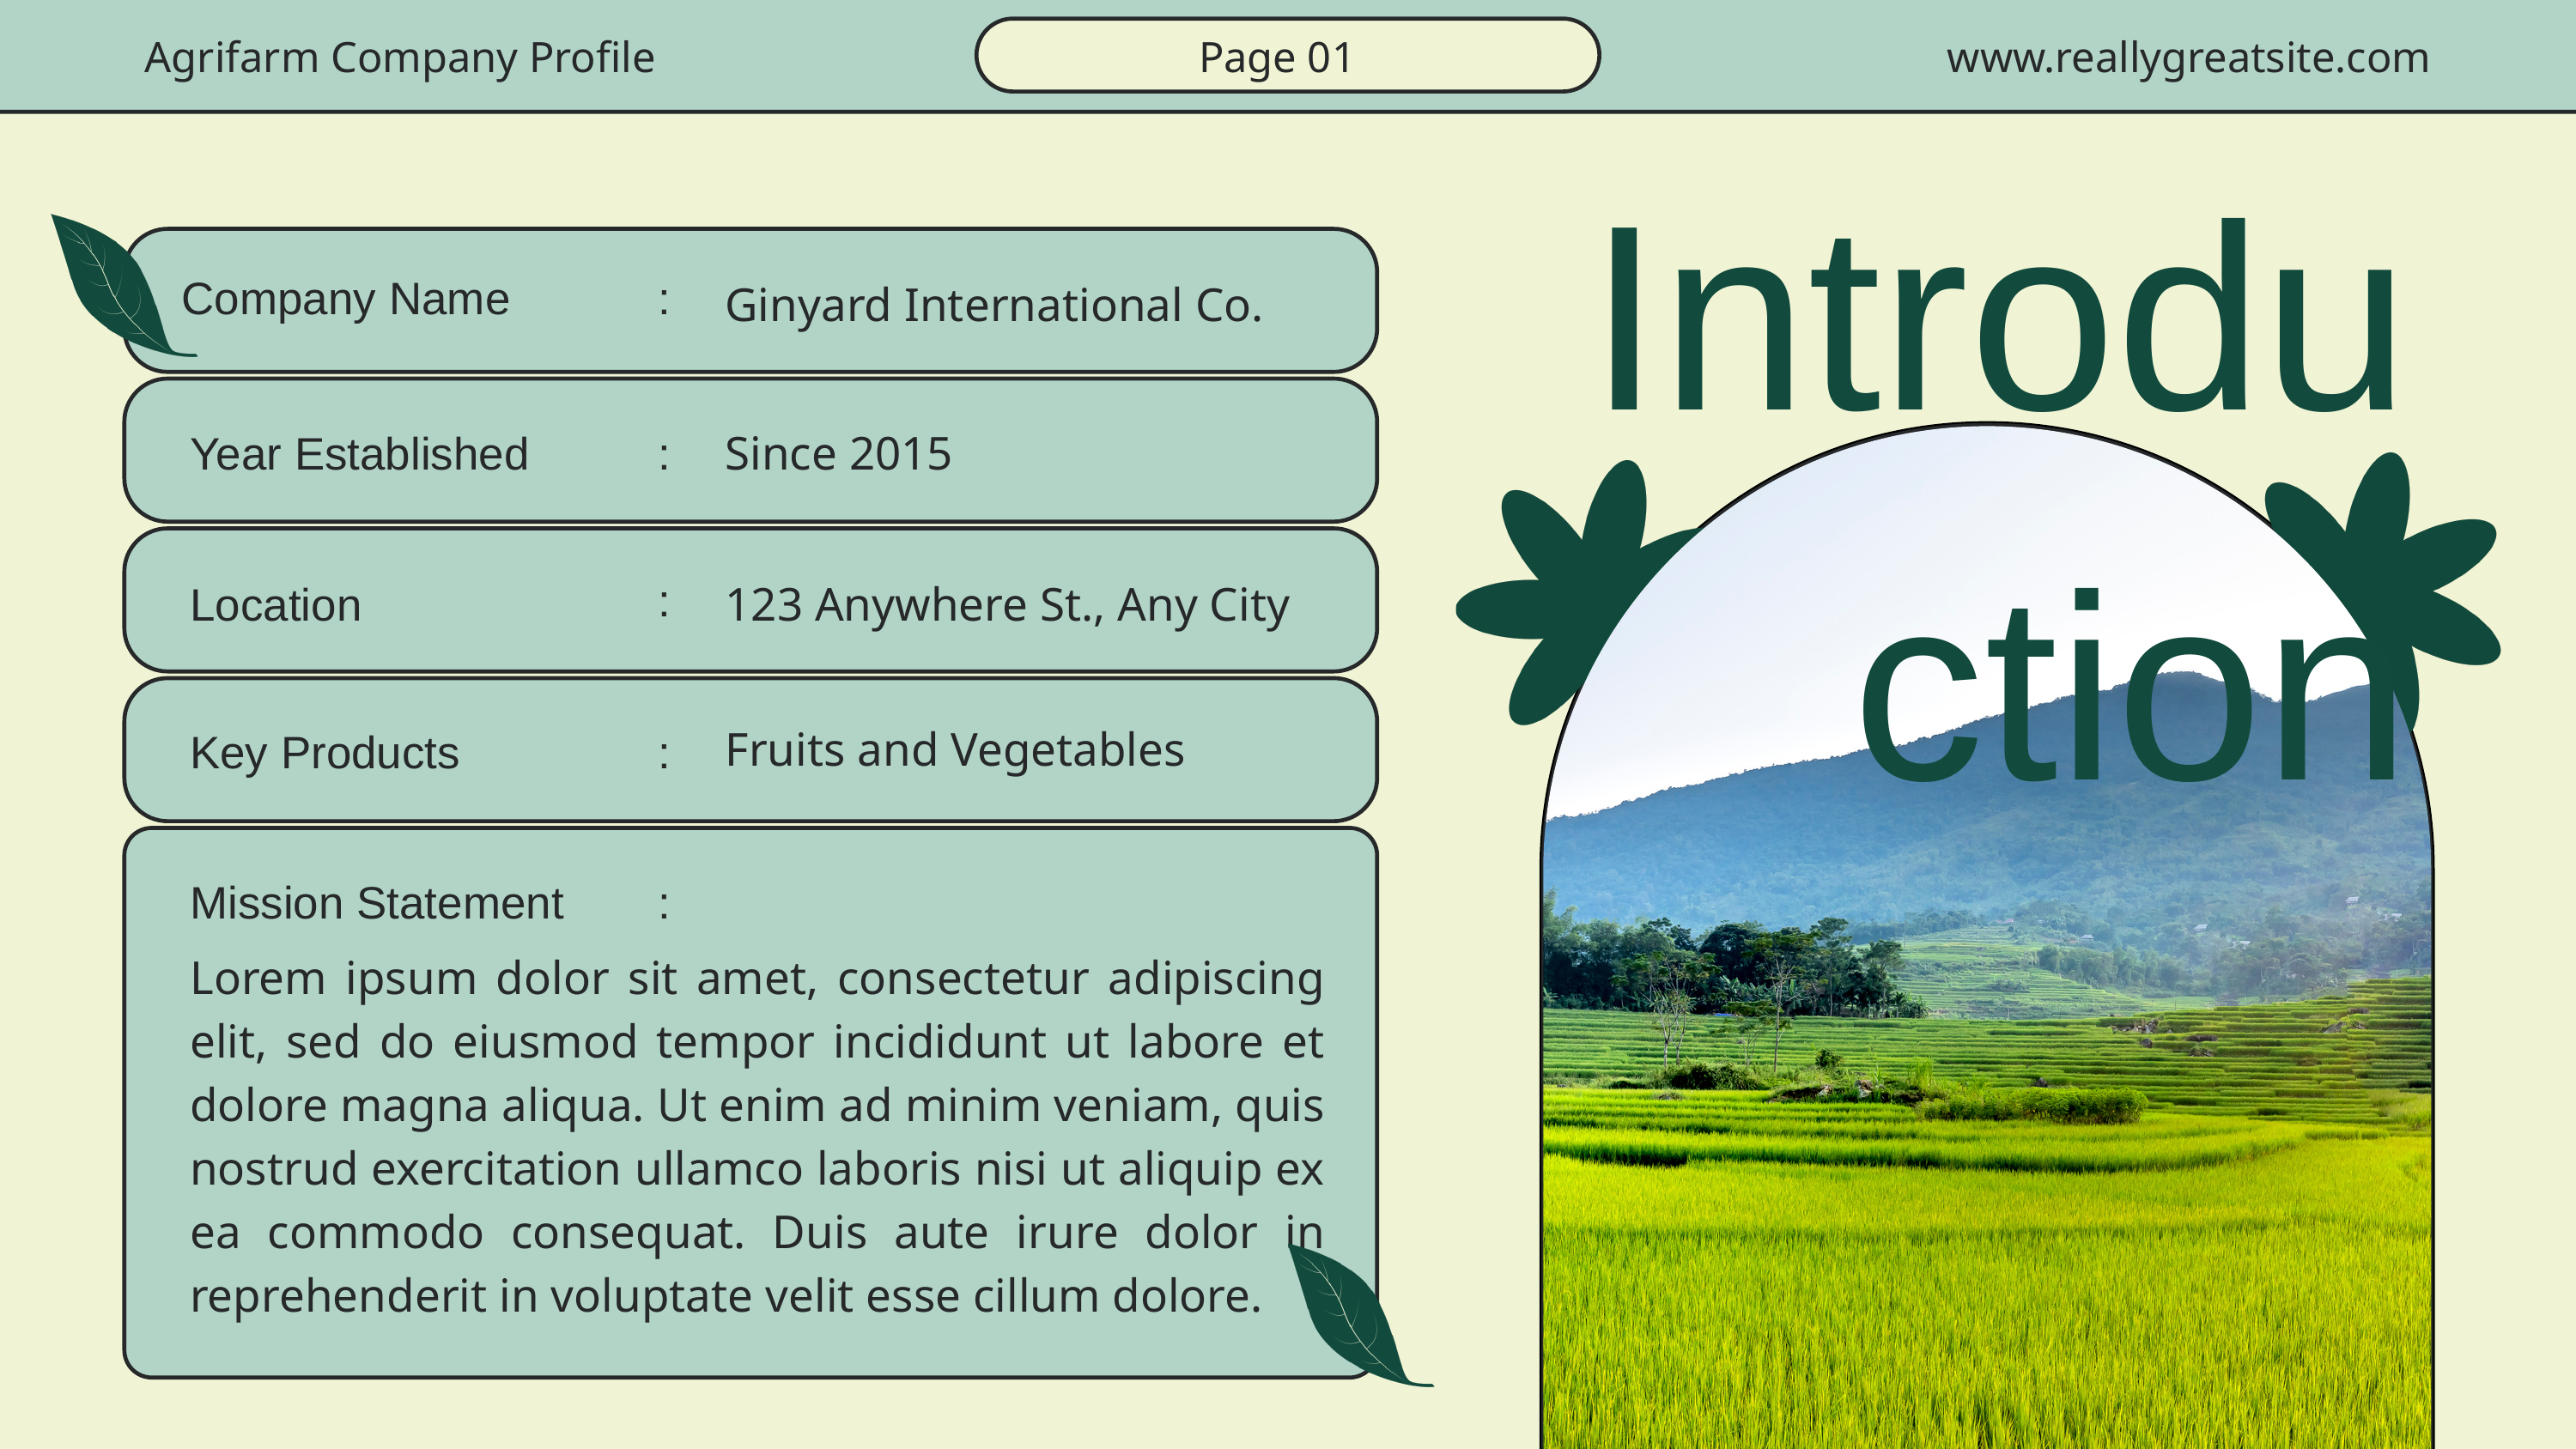

Agrifarm Company Profile
Page 01
www.reallygreatsite.com
Introduction

Company Name
:
Ginyard International Co.

Year Established
:
Since 2015

:
Location
123 Anywhere St., Any City

Fruits and Vegetables
Key Products
:

Mission Statement
:
Lorem ipsum dolor sit amet, consectetur adipiscing elit, sed do eiusmod tempor incididunt ut labore et dolore magna aliqua. Ut enim ad minim veniam, quis nostrud exercitation ullamco laboris nisi ut aliquip ex ea commodo consequat. Duis aute irure dolor in reprehenderit in voluptate velit esse cillum dolore.